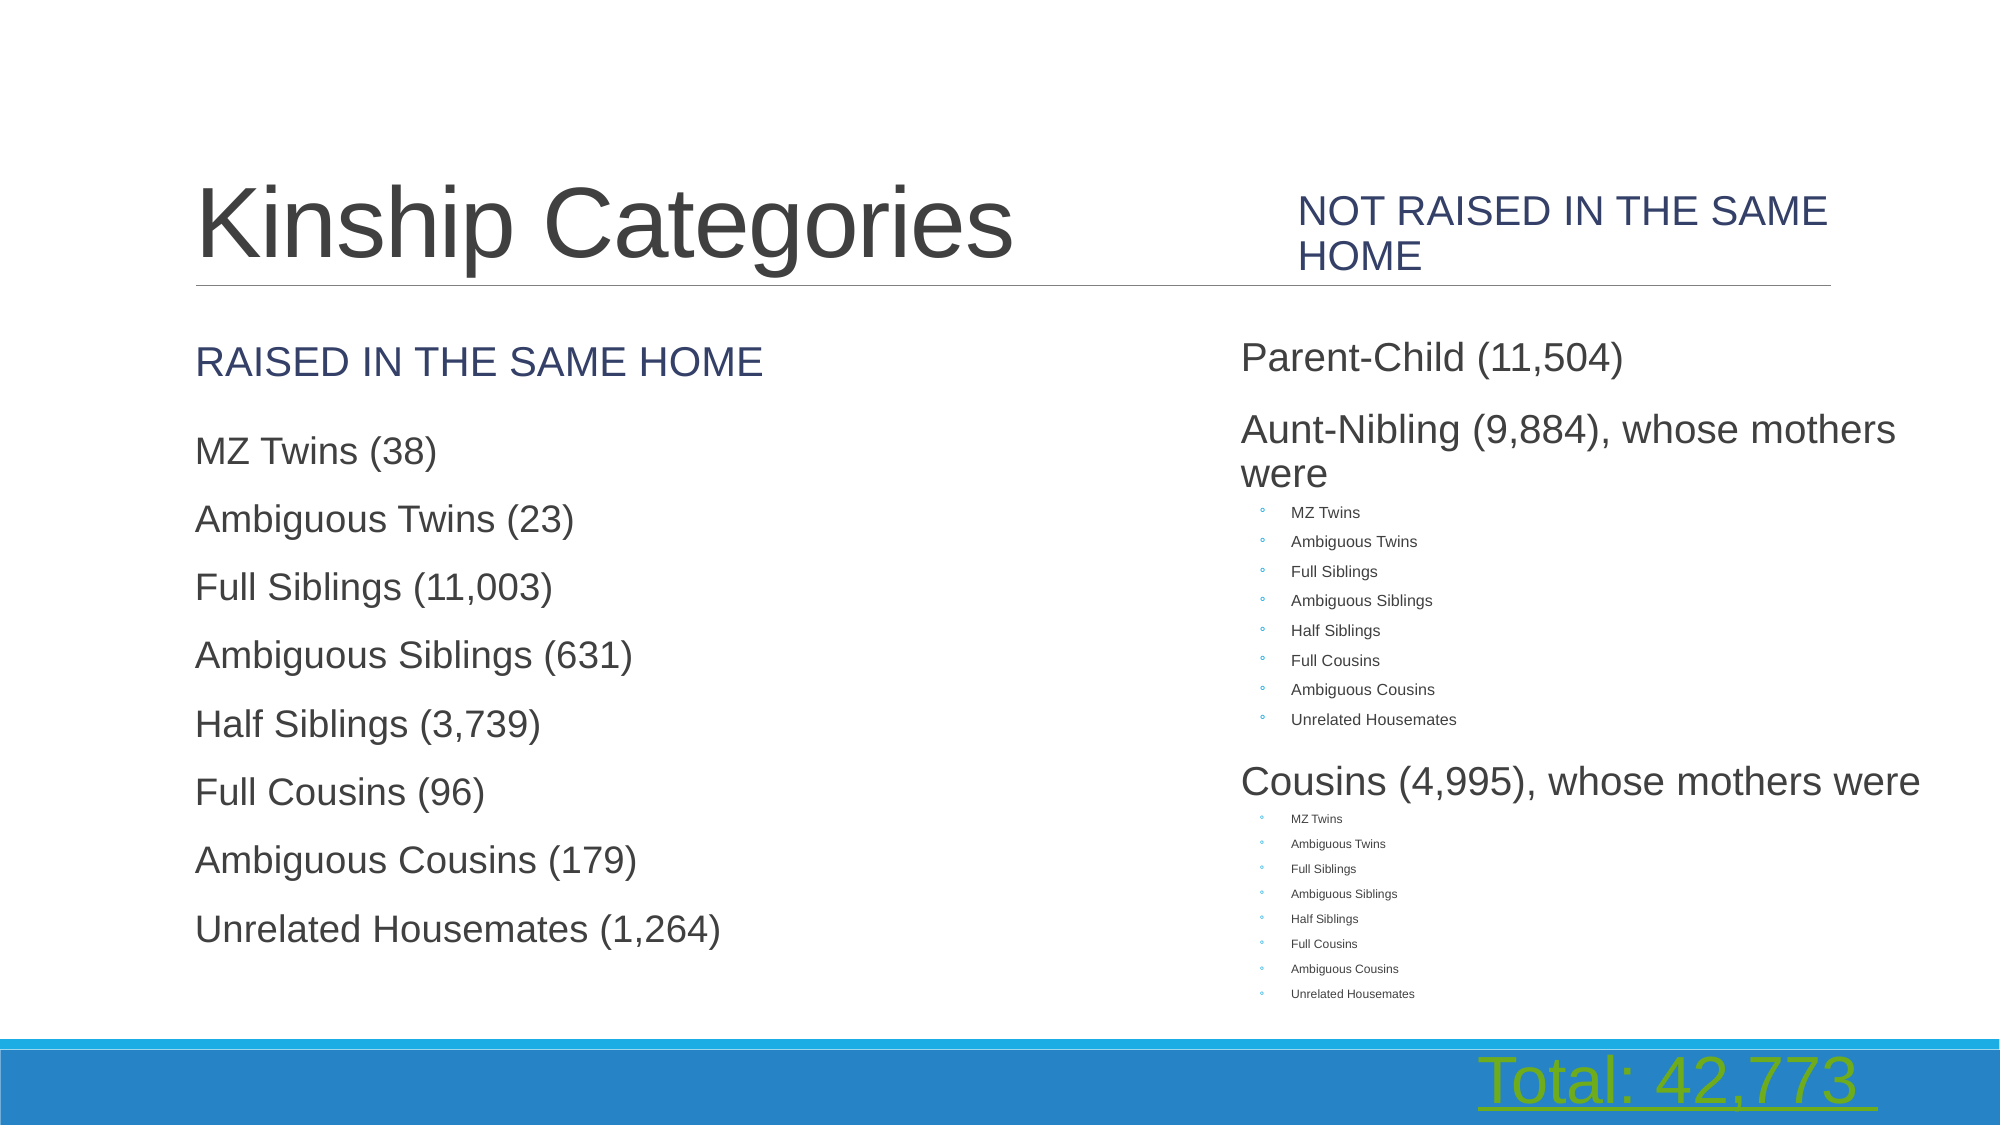

# Kinship Categories
Not Raised in the Same Home
Raised in the Same Home
Parent-Child (11,504)
Aunt-Nibling (9,884), whose mothers were
MZ Twins
Ambiguous Twins
Full Siblings
Ambiguous Siblings
Half Siblings
Full Cousins
Ambiguous Cousins
Unrelated Housemates
Cousins (4,995), whose mothers were
MZ Twins
Ambiguous Twins
Full Siblings
Ambiguous Siblings
Half Siblings
Full Cousins
Ambiguous Cousins
Unrelated Housemates
MZ Twins (38)
Ambiguous Twins (23)
Full Siblings (11,003)
Ambiguous Siblings (631)
Half Siblings (3,739)
Full Cousins (96)
Ambiguous Cousins (179)
Unrelated Housemates (1,264)
Total: 42,773